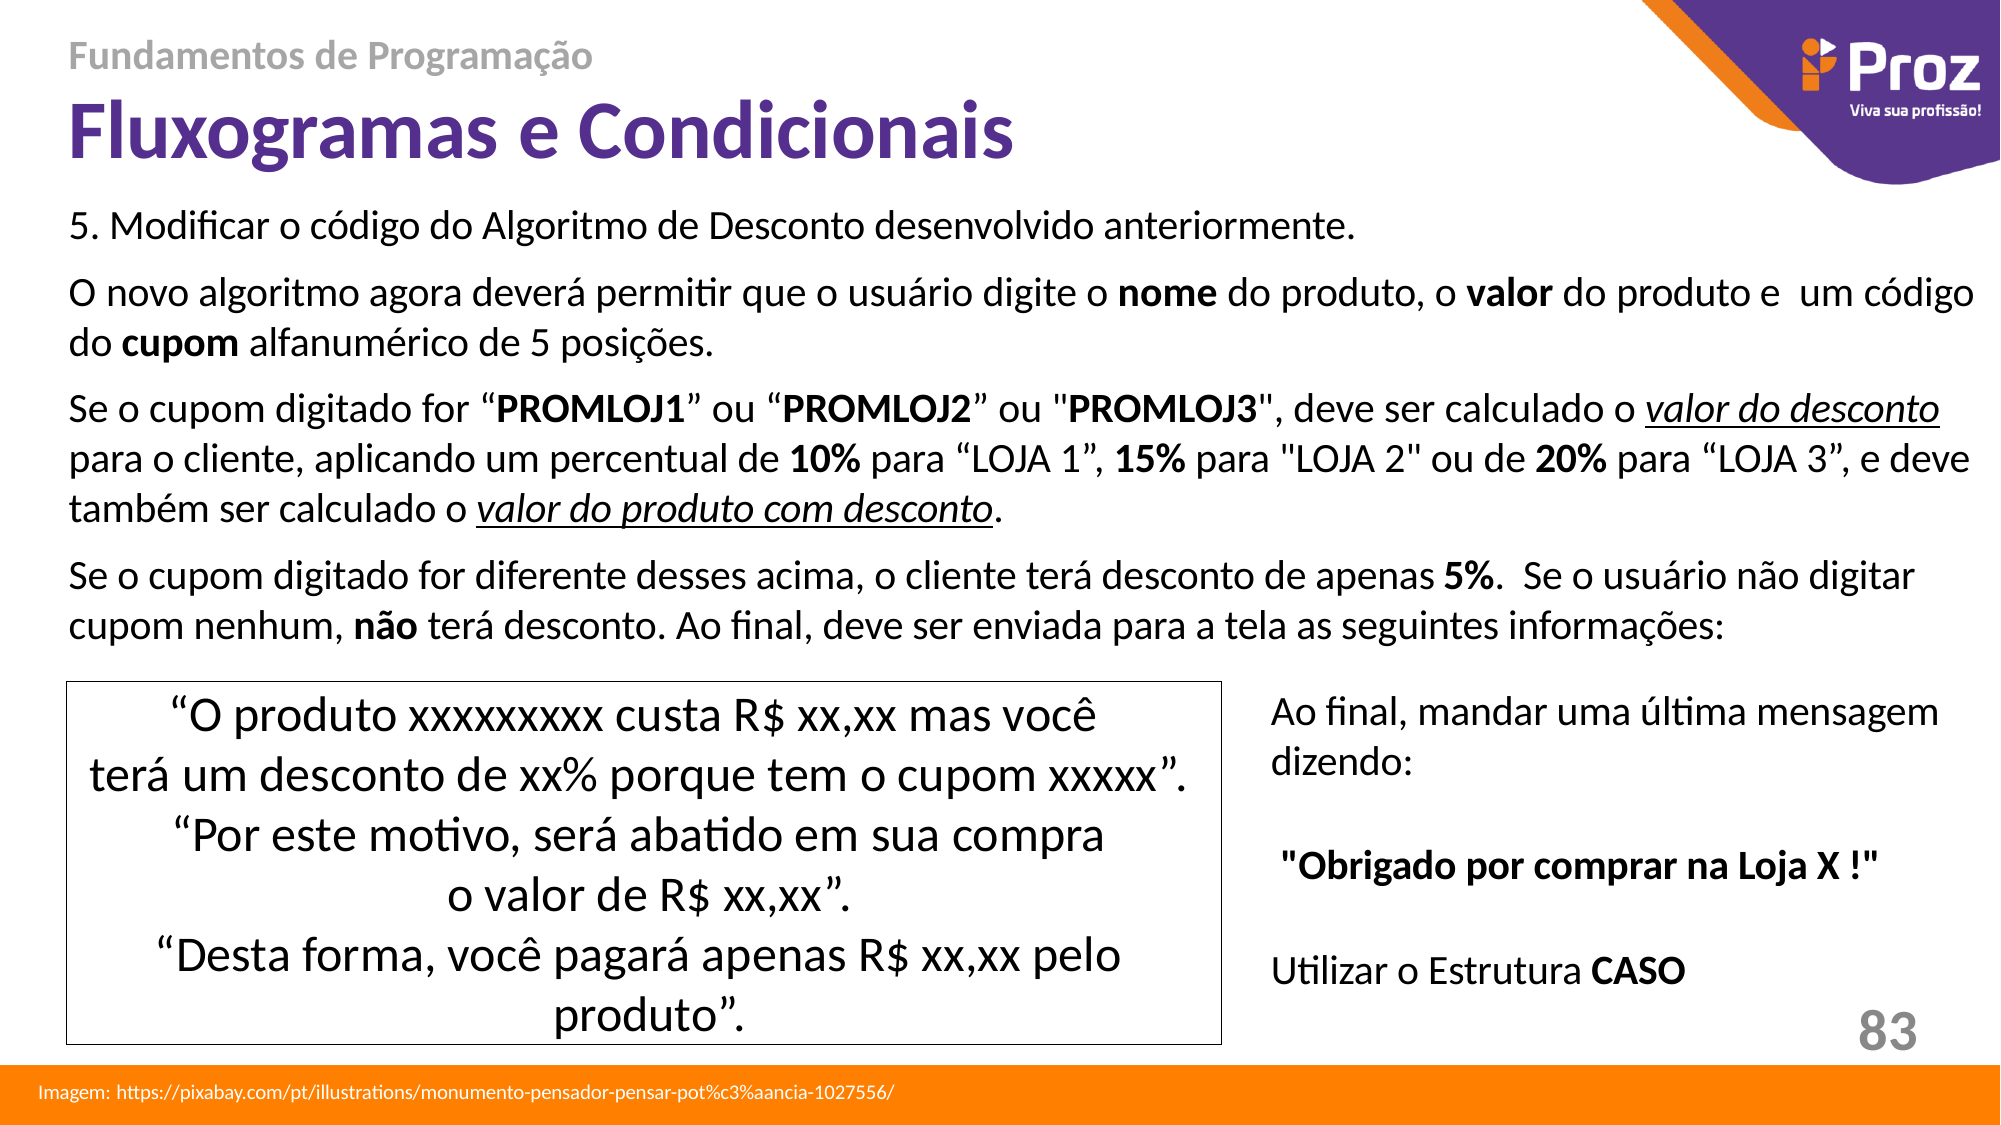

Fundamentos de Programação
# Fluxogramas e Condicionais
5. Modificar o código do Algoritmo de Desconto desenvolvido anteriormente.

O novo algoritmo agora deverá permitir que o usuário digite o nome do produto, o valor do produto e  um código do cupom alfanumérico de 5 posições.

Se o cupom digitado for “PROMLOJ1” ou “PROMLOJ2” ou "PROMLOJ3", deve ser calculado o valor do desconto para o cliente, aplicando um percentual de 10% para “LOJA 1”, 15% para "LOJA 2" ou de 20% para “LOJA 3”, e deve também ser calculado o valor do produto com desconto.

Se o cupom digitado for diferente desses acima, o cliente terá desconto de apenas 5%.  Se o usuário não digitar cupom nenhum, não terá desconto. Ao final, deve ser enviada para a tela as seguintes informações:

 “O produto xxxxxxxxx custa R$ xx,xx mas você
 terá um desconto de xx% porque tem o cupom xxxxx”.
 “Por este motivo, será abatido em sua compra
 o valor de R$ xx,xx”.
 “Desta forma, você pagará apenas R$ xx,xx pelo
 produto”.
Ao final, mandar uma última mensagem dizendo:

 "Obrigado por comprar na Loja X !"

Utilizar o Estrutura CASO
83
Imagem: https://pixabay.com/pt/illustrations/monumento-pensador-pensar-pot%c3%aancia-1027556/